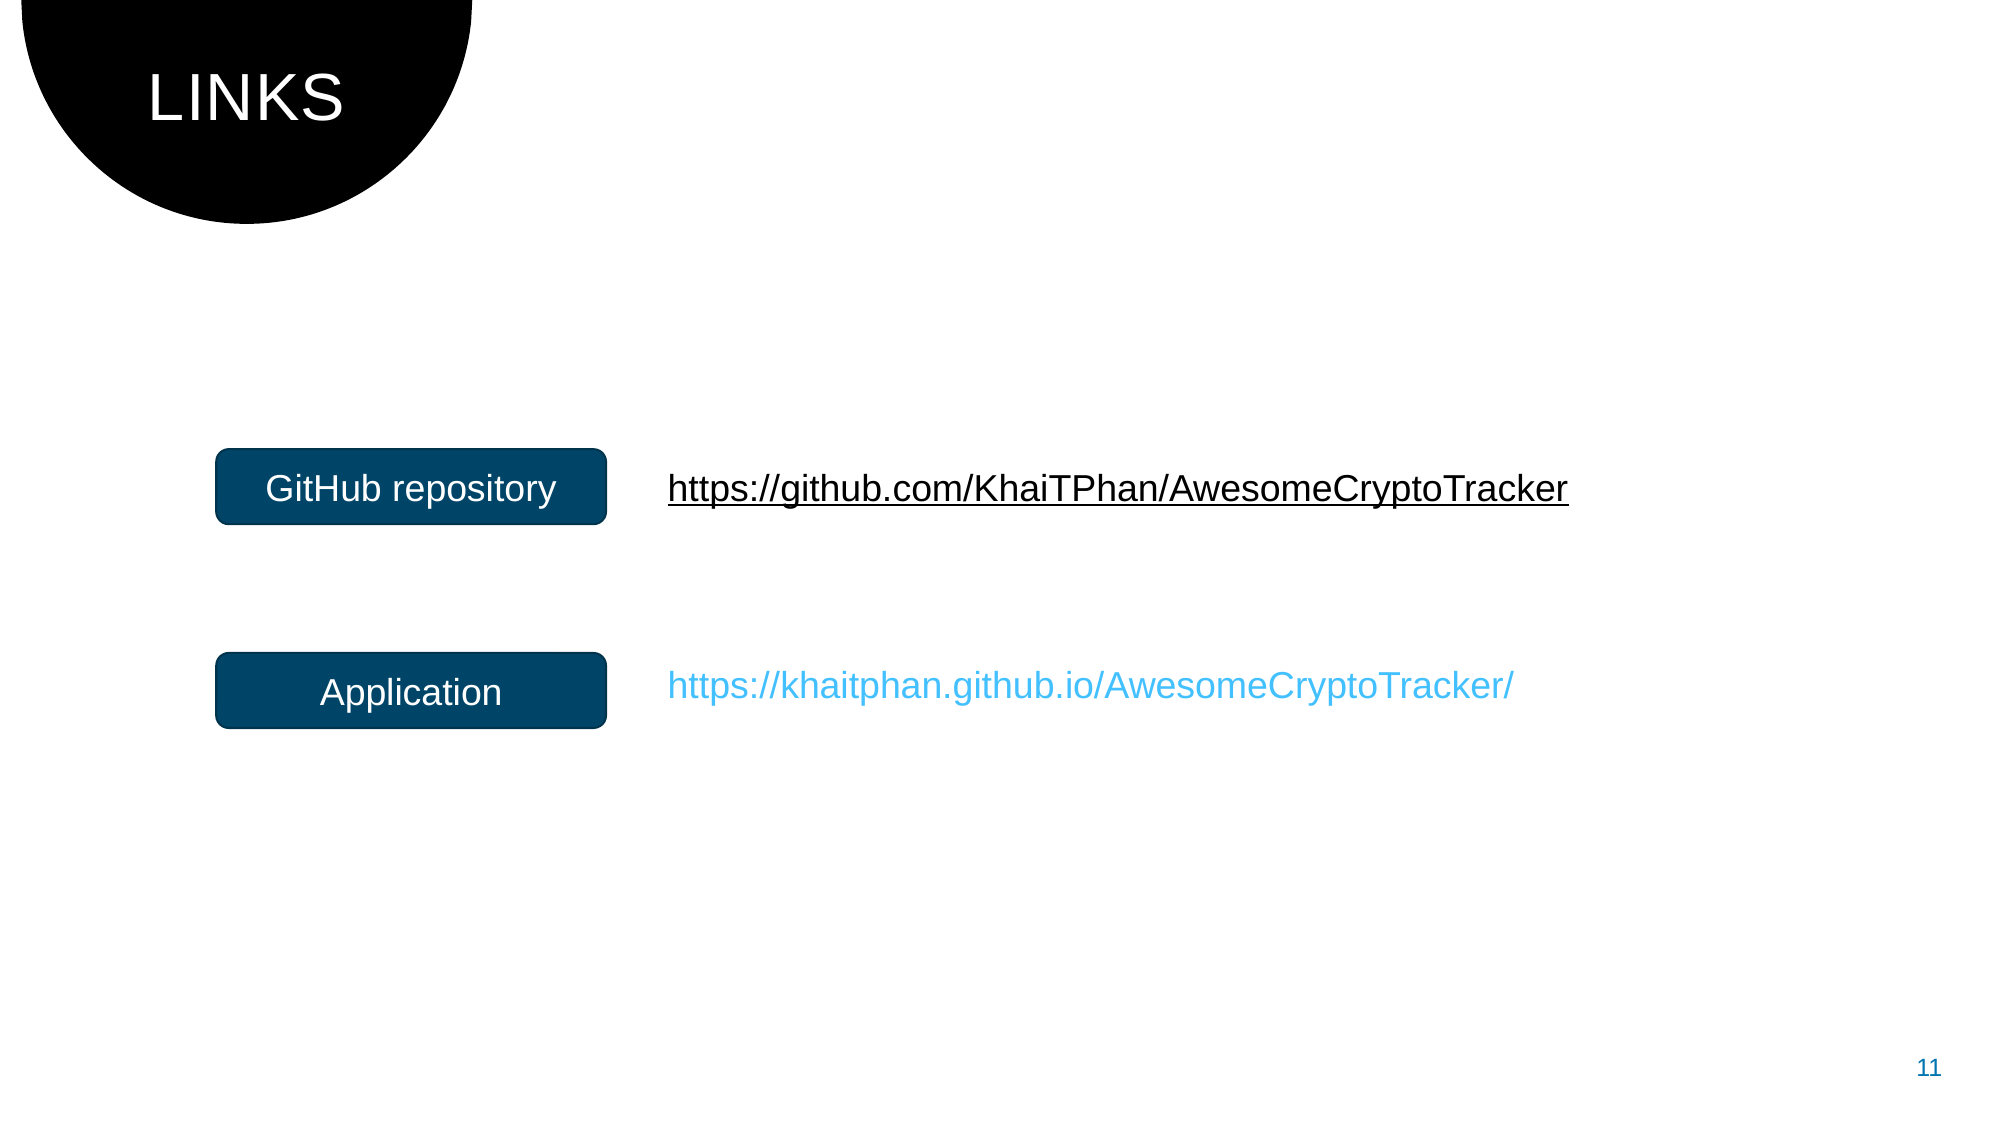

# LINKS
GitHub repository
https://github.com/KhaiTPhan/AwesomeCryptoTracker
Application
https://khaitphan.github.io/AwesomeCryptoTracker/
11